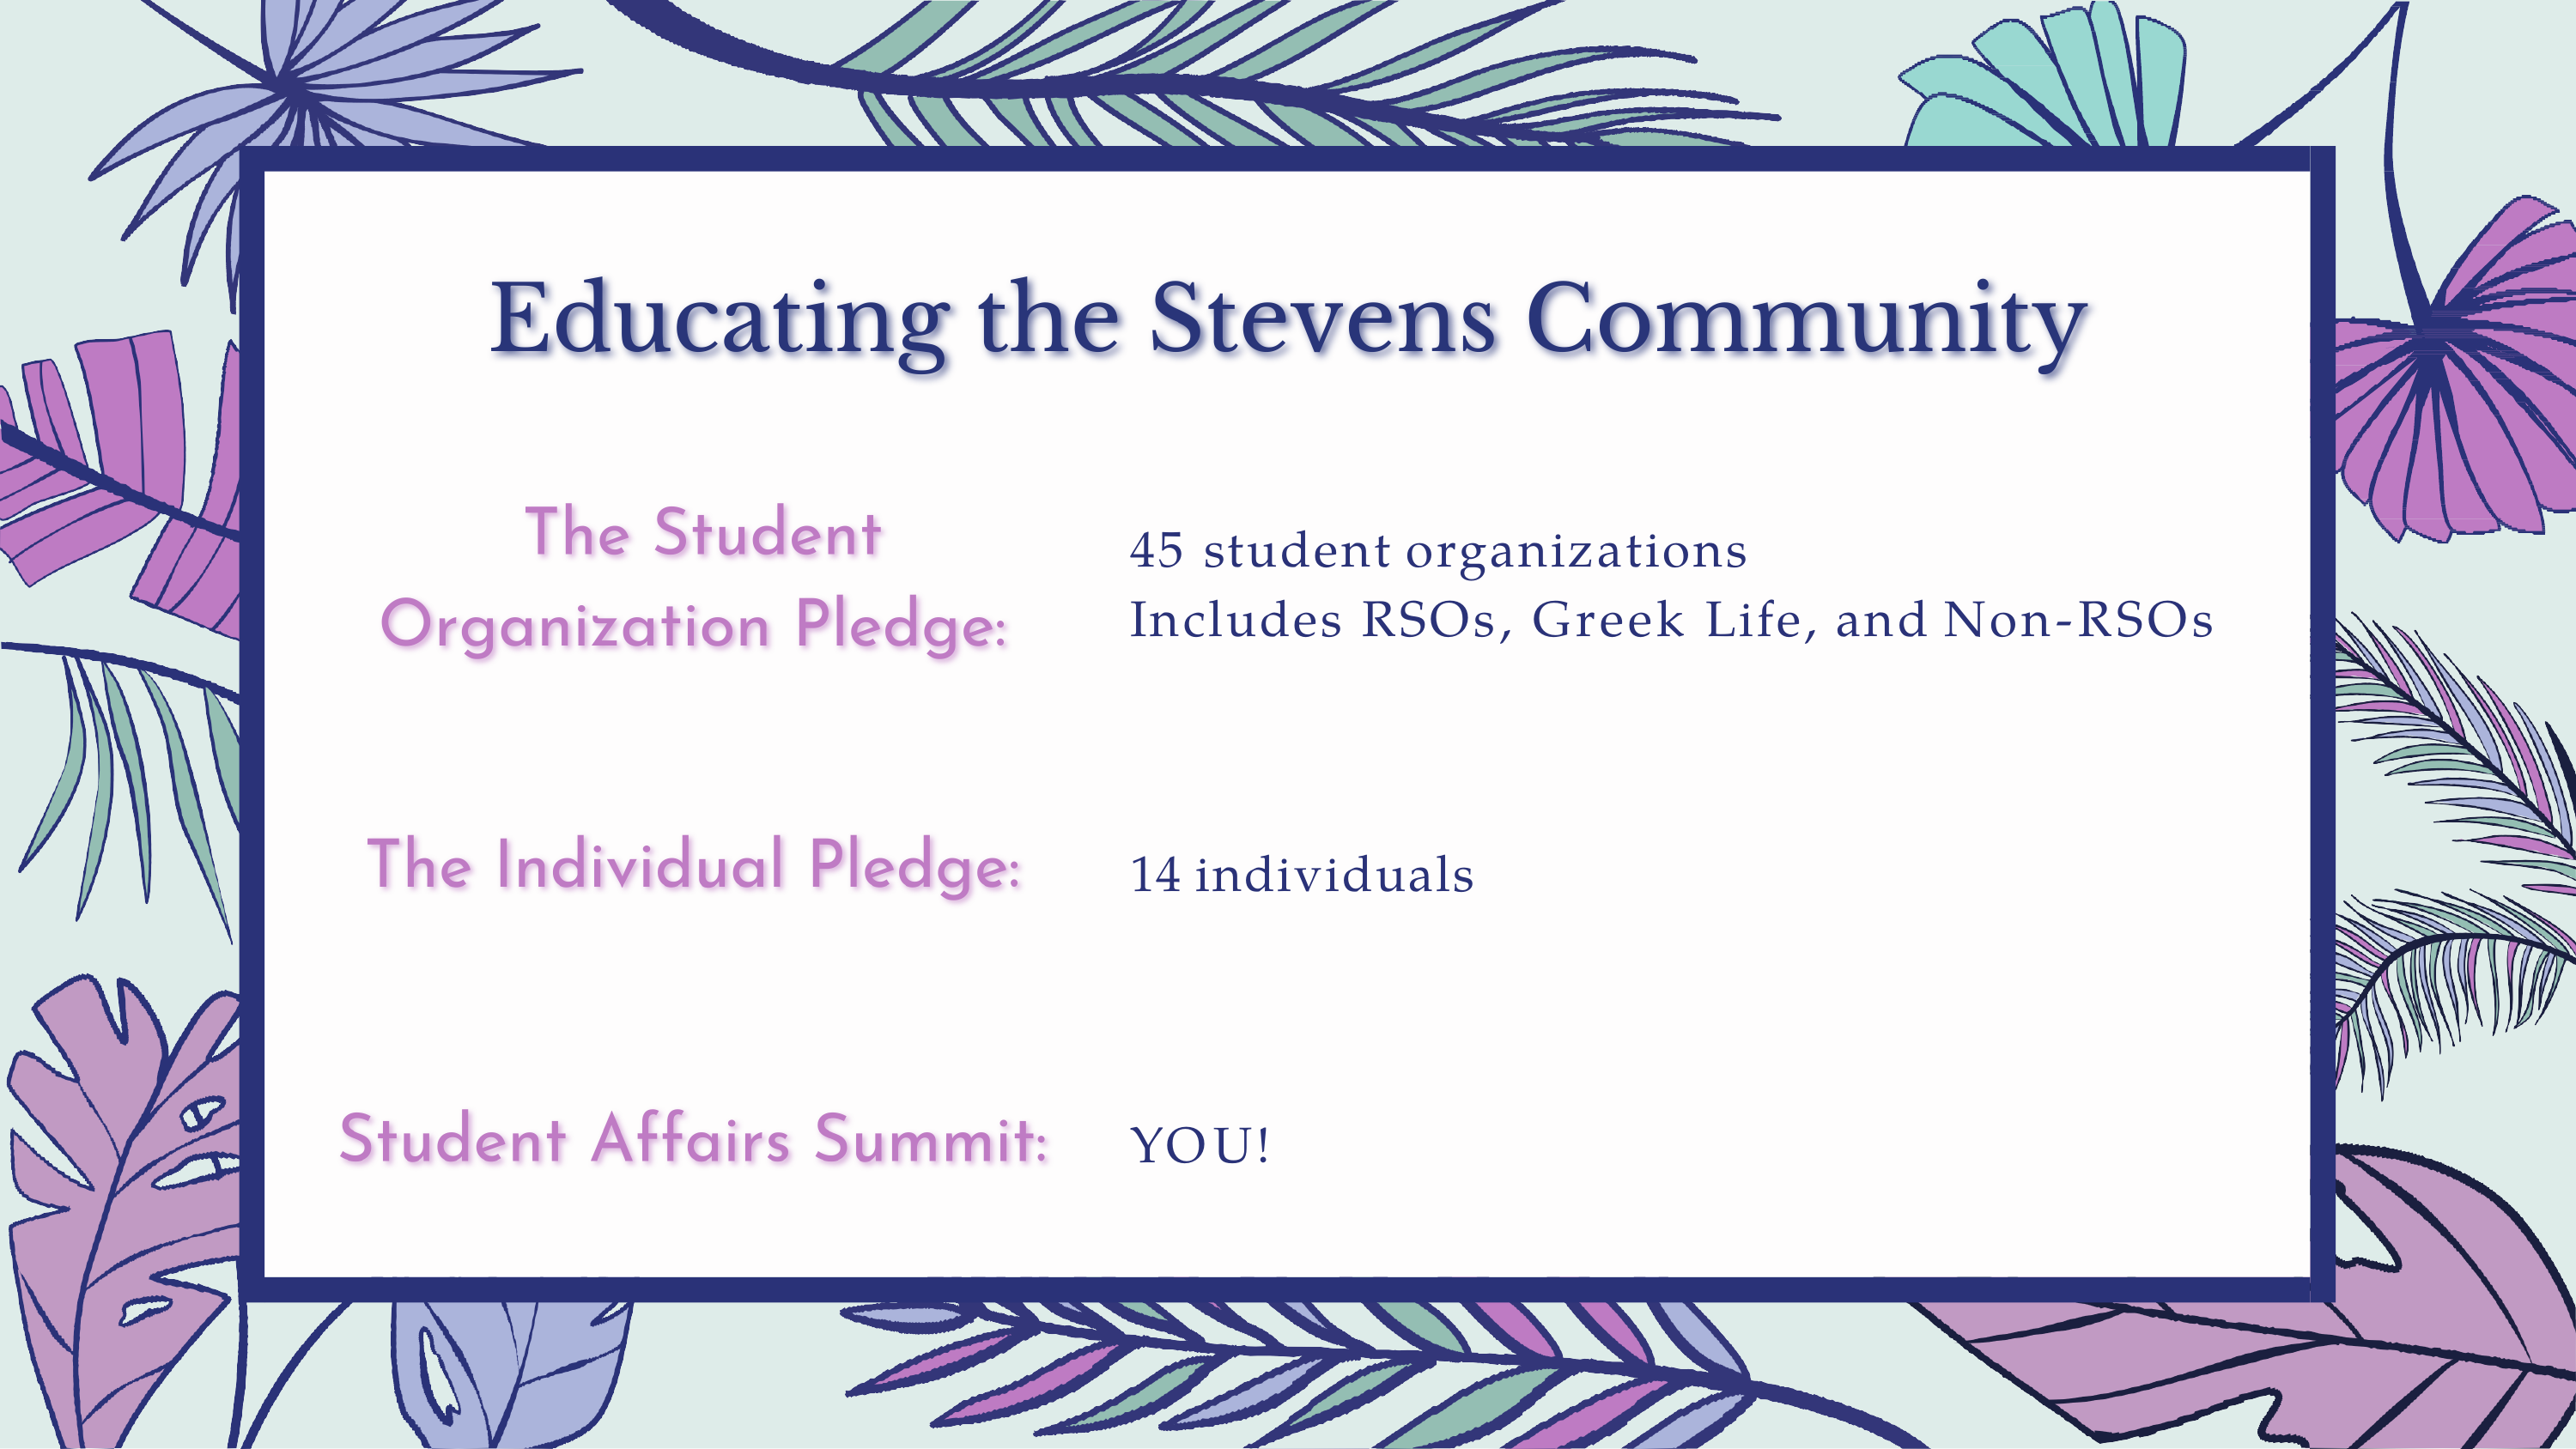

45 student organizations
Includes RSOs, Greek Life, and Non-RSOs

14 individuals

YOU!